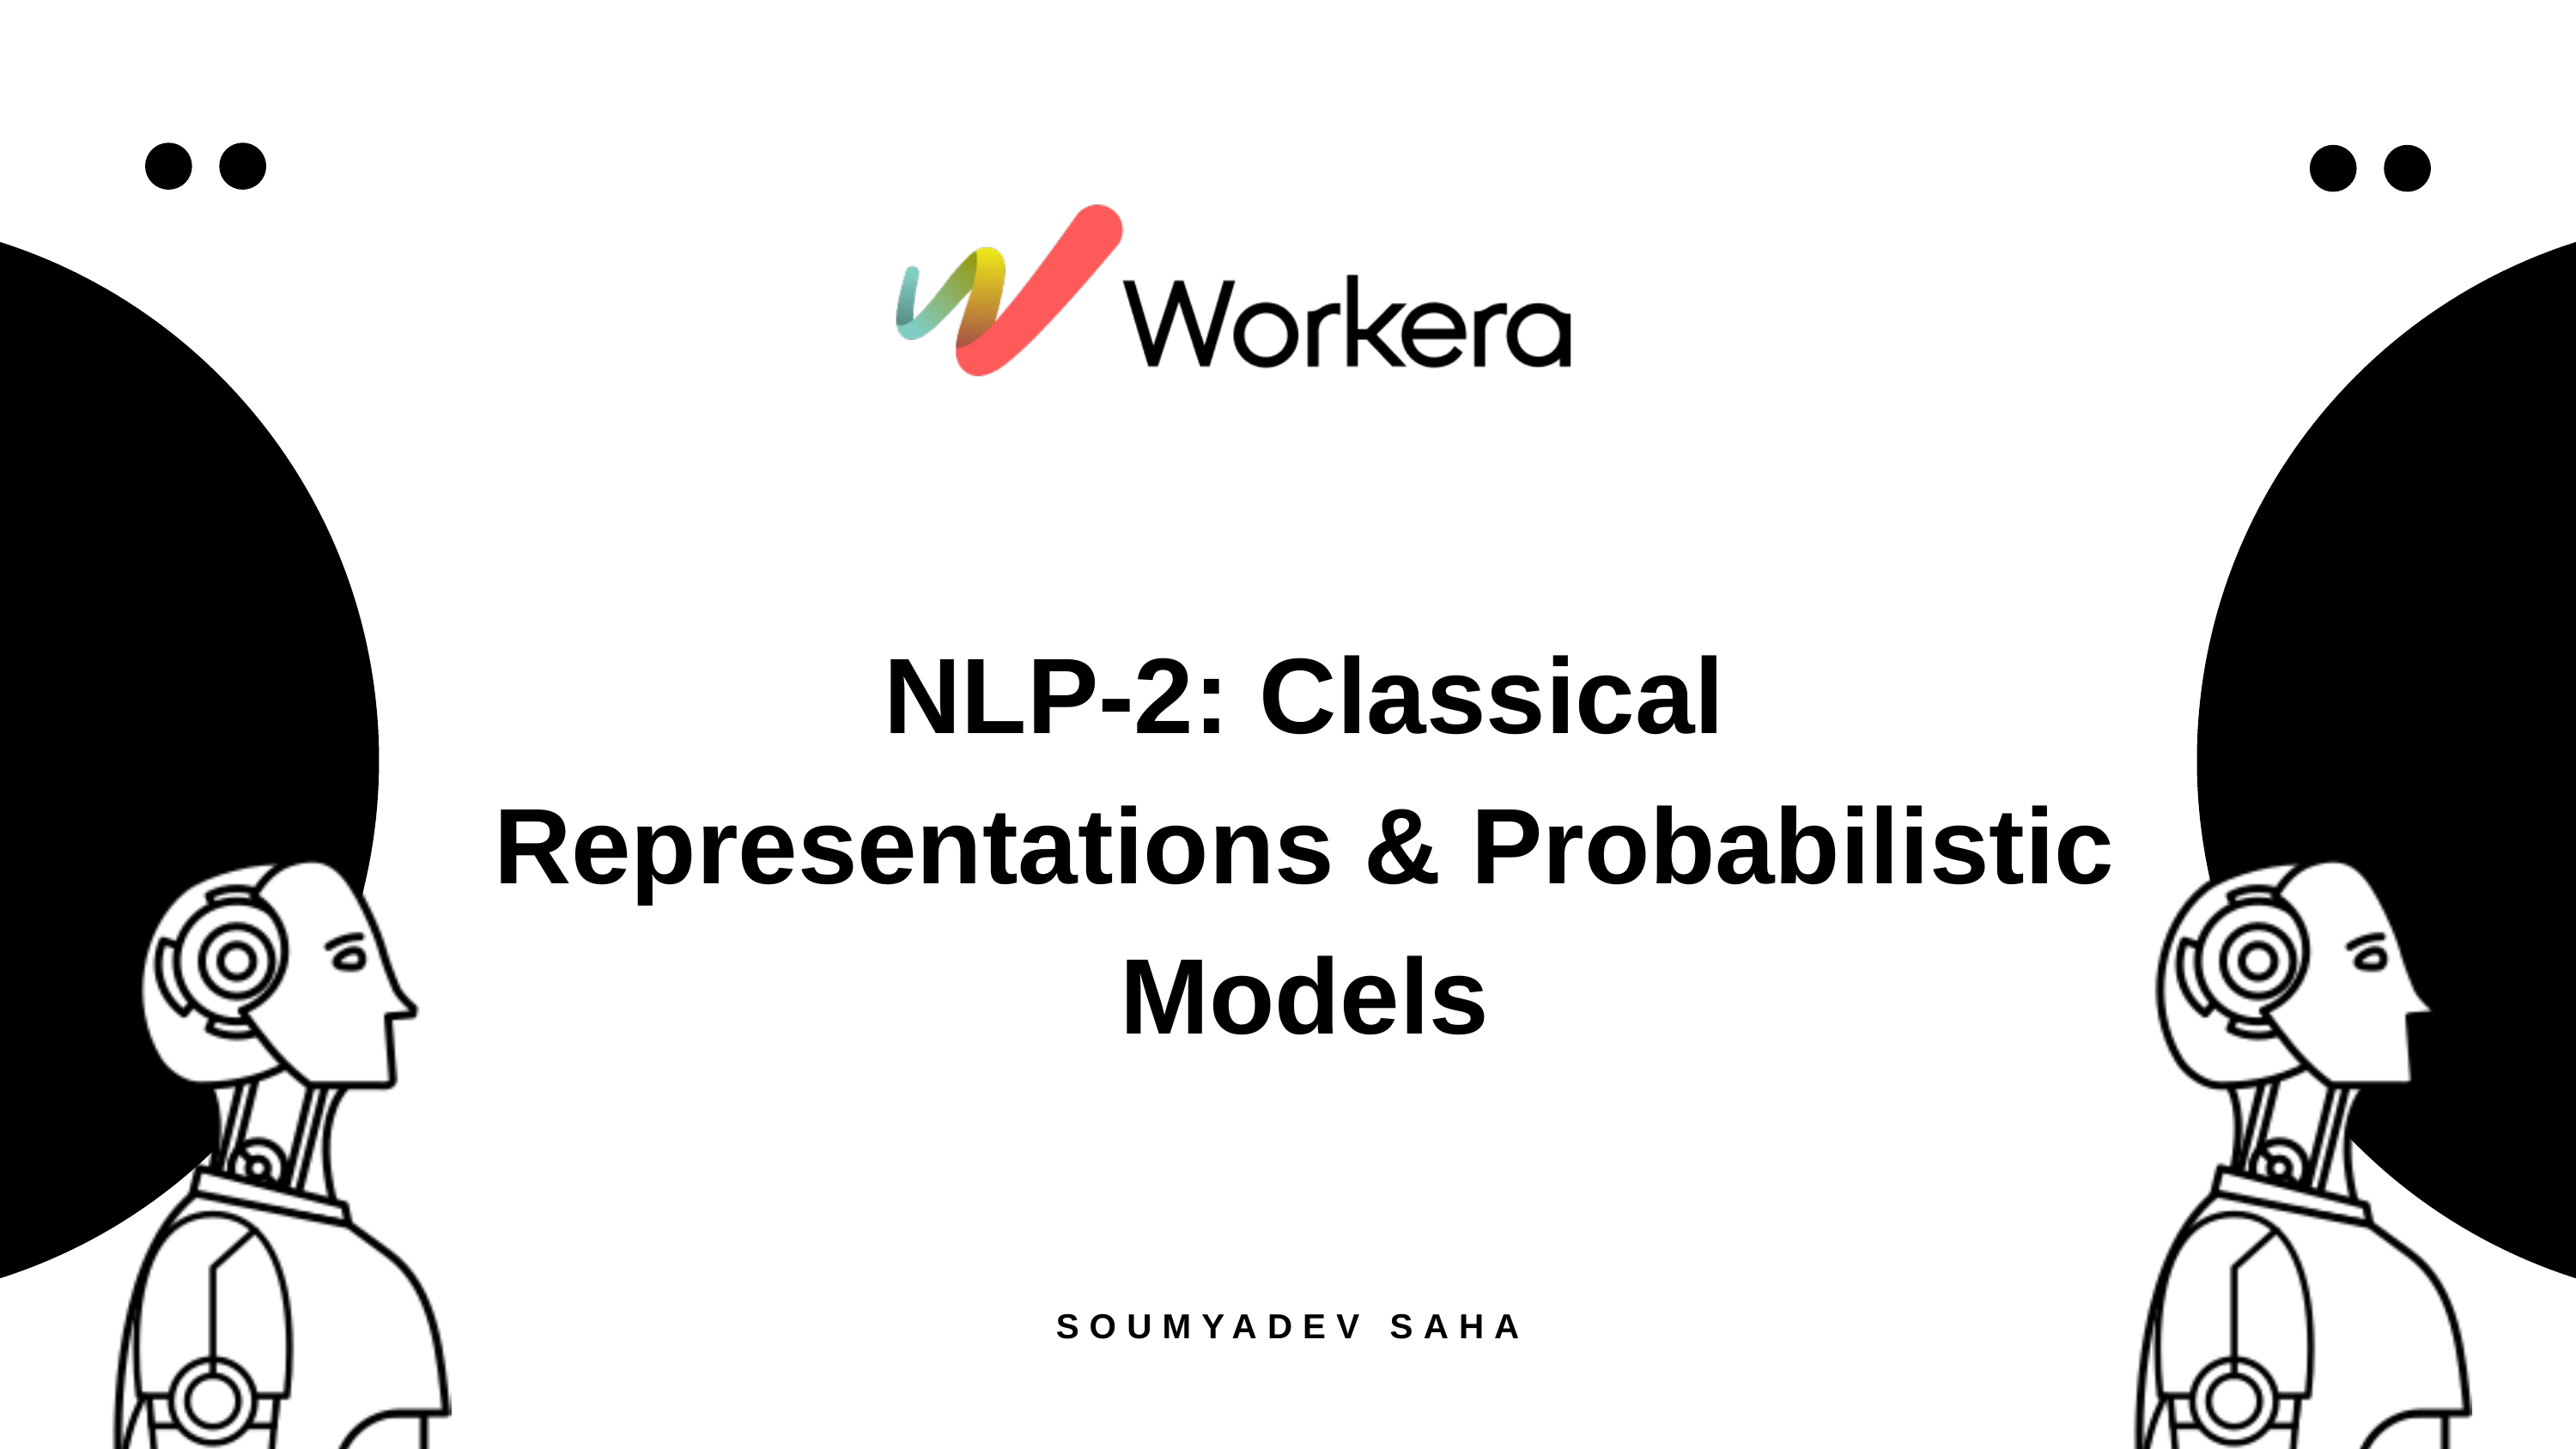

NLP-2: Classical Representations & Probabilistic Models

SOUMYADEV SAHA